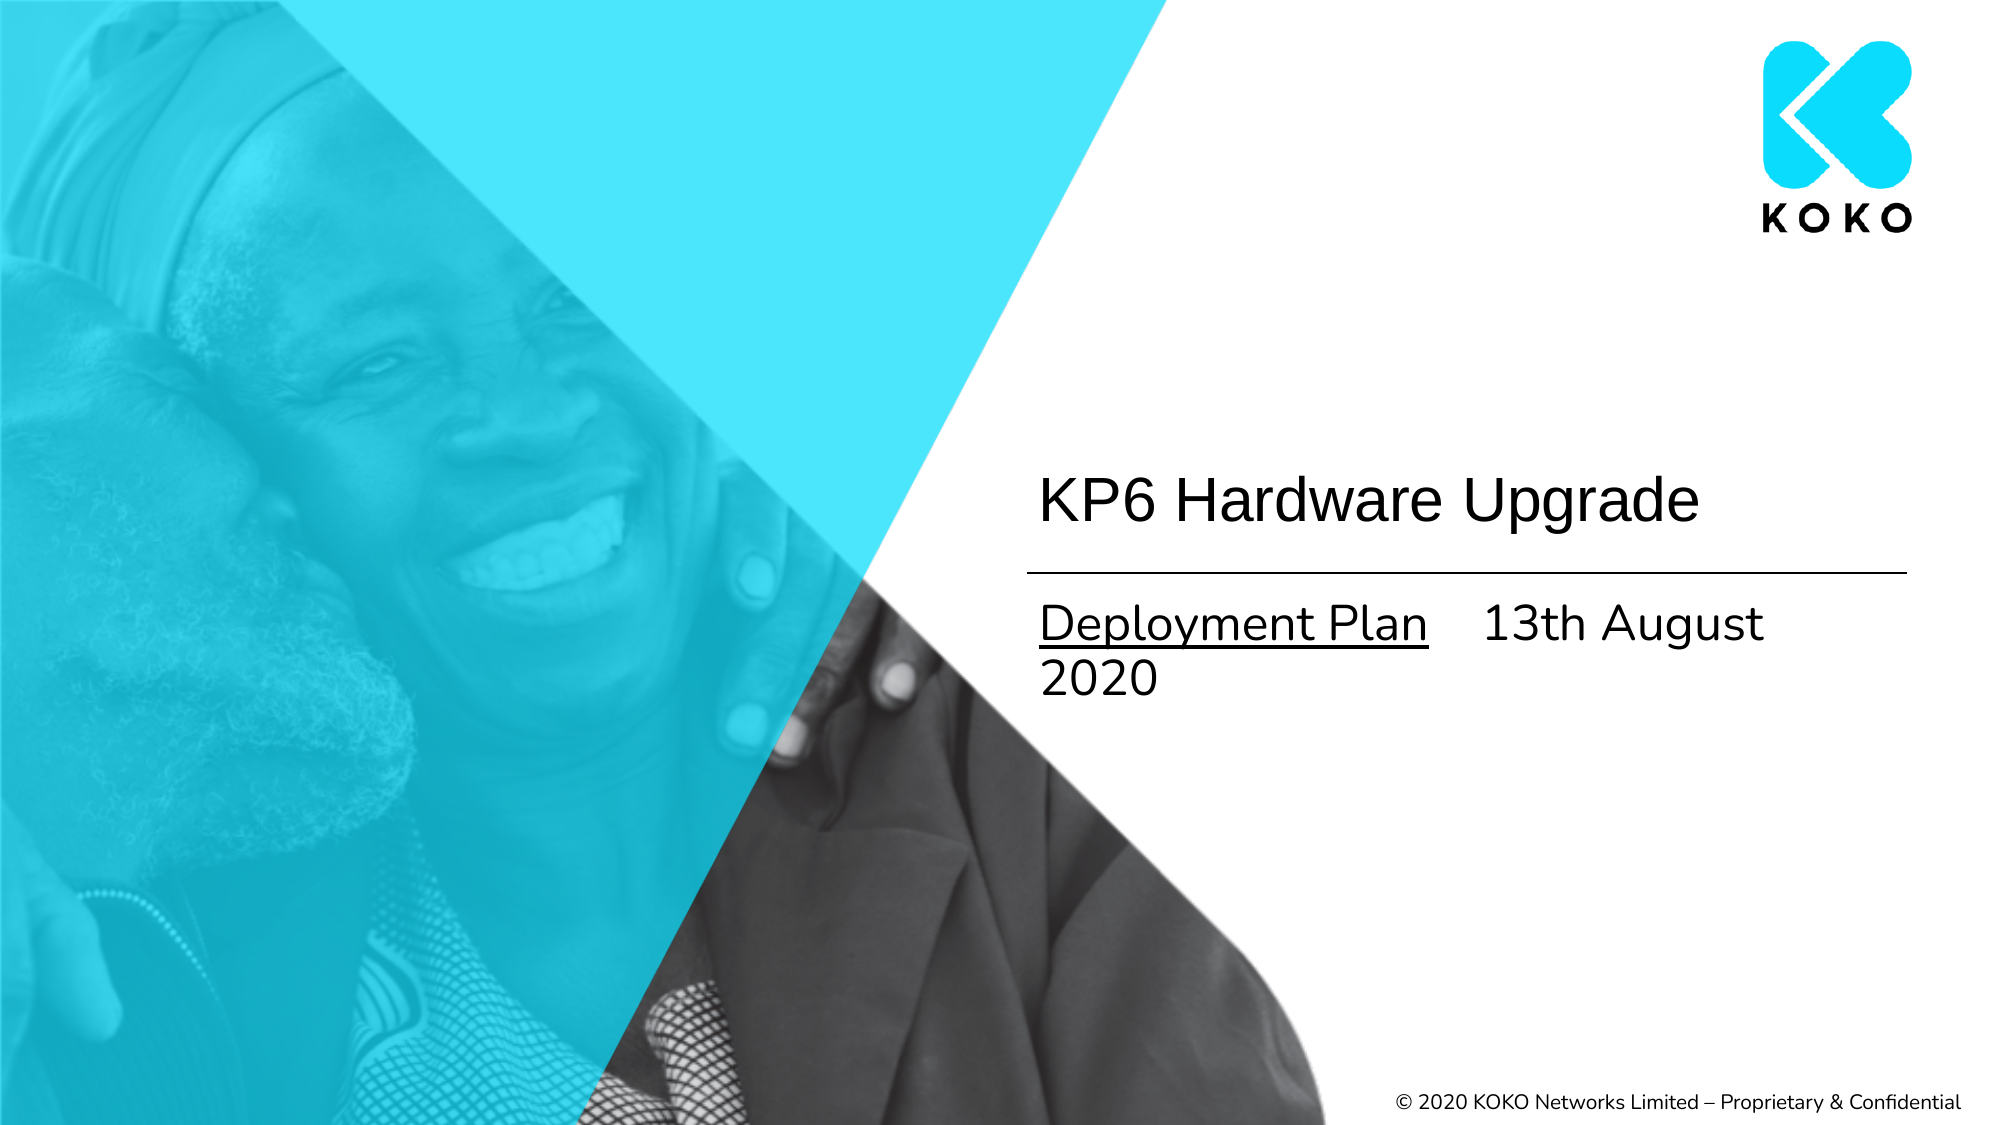

# KP6 Hardware Upgrade
Deployment Plan    13th August 2020